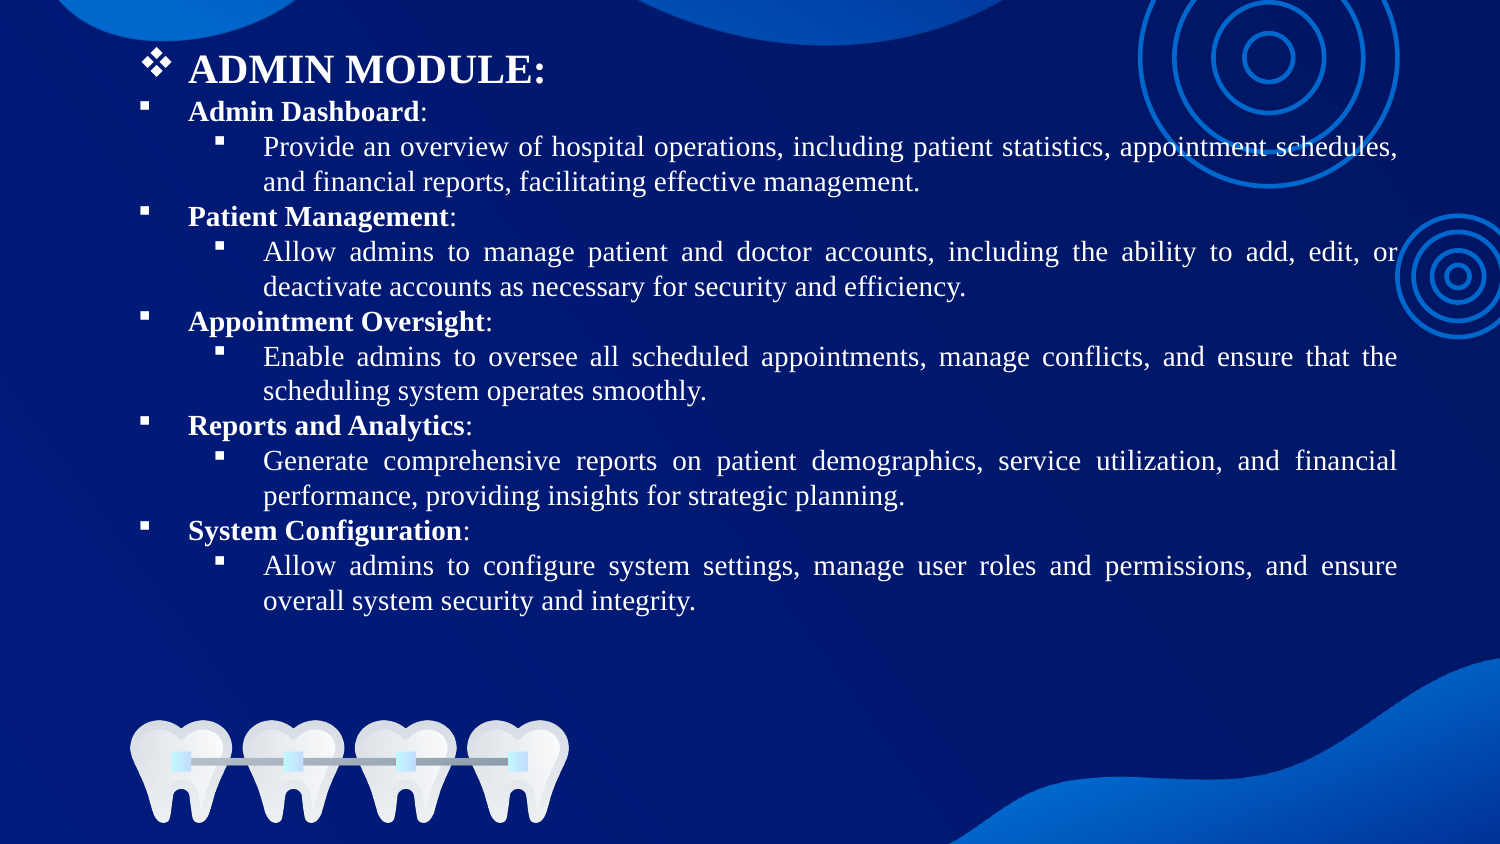

ADMIN MODULE:
Admin Dashboard:
Provide an overview of hospital operations, including patient statistics, appointment schedules, and financial reports, facilitating effective management.
Patient Management:
Allow admins to manage patient and doctor accounts, including the ability to add, edit, or deactivate accounts as necessary for security and efficiency.
Appointment Oversight:
Enable admins to oversee all scheduled appointments, manage conflicts, and ensure that the scheduling system operates smoothly.
Reports and Analytics:
Generate comprehensive reports on patient demographics, service utilization, and financial performance, providing insights for strategic planning.
System Configuration:
Allow admins to configure system settings, manage user roles and permissions, and ensure overall system security and integrity.